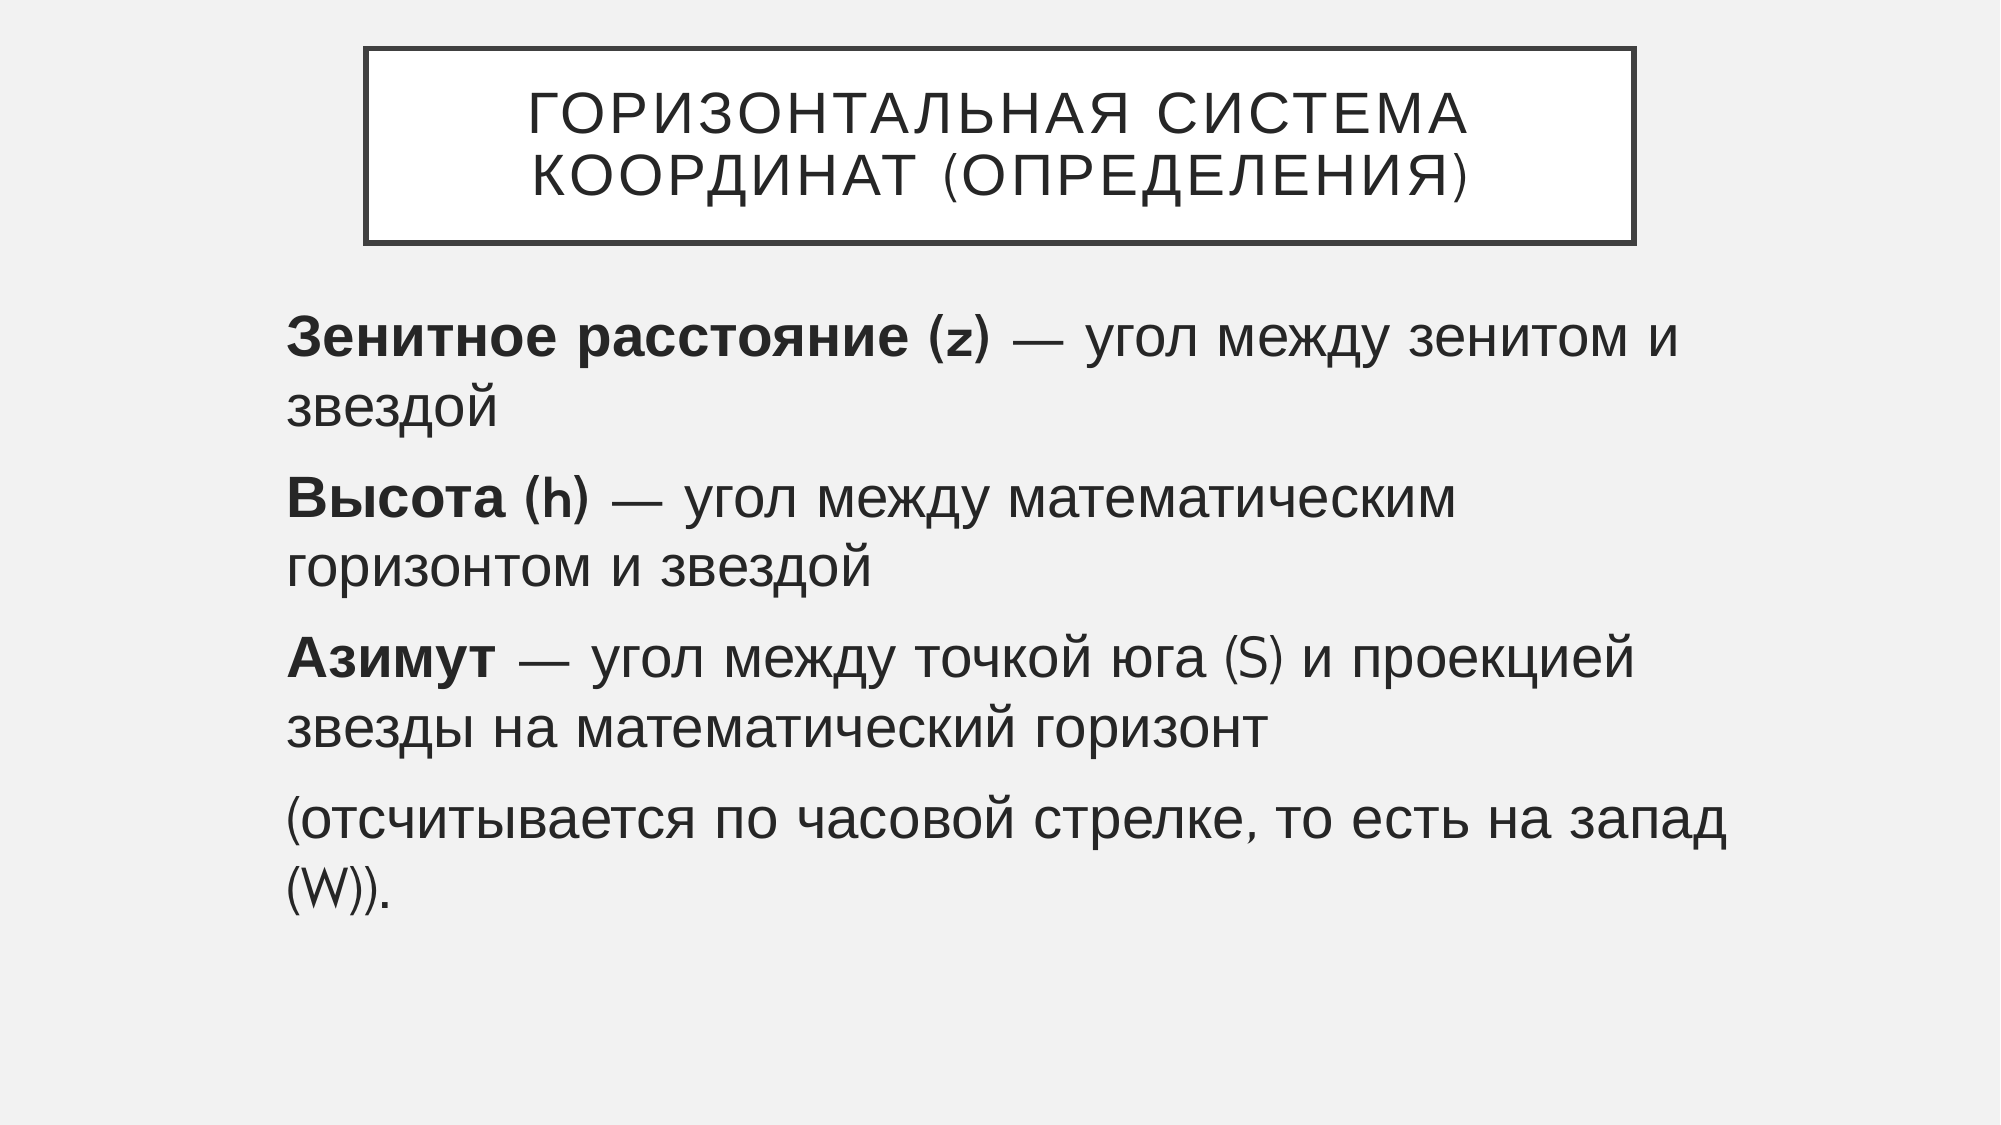

# Горизонтальная система координат (определения)
Зенитное расстояние (z) — угол между зенитом и звездой
Высота (h) — угол между математическим горизонтом и звездой
Азимут — угол между точкой юга (S) и проекцией звезды на математический горизонт
(отсчитывается по часовой стрелке, то есть на запад (W)).